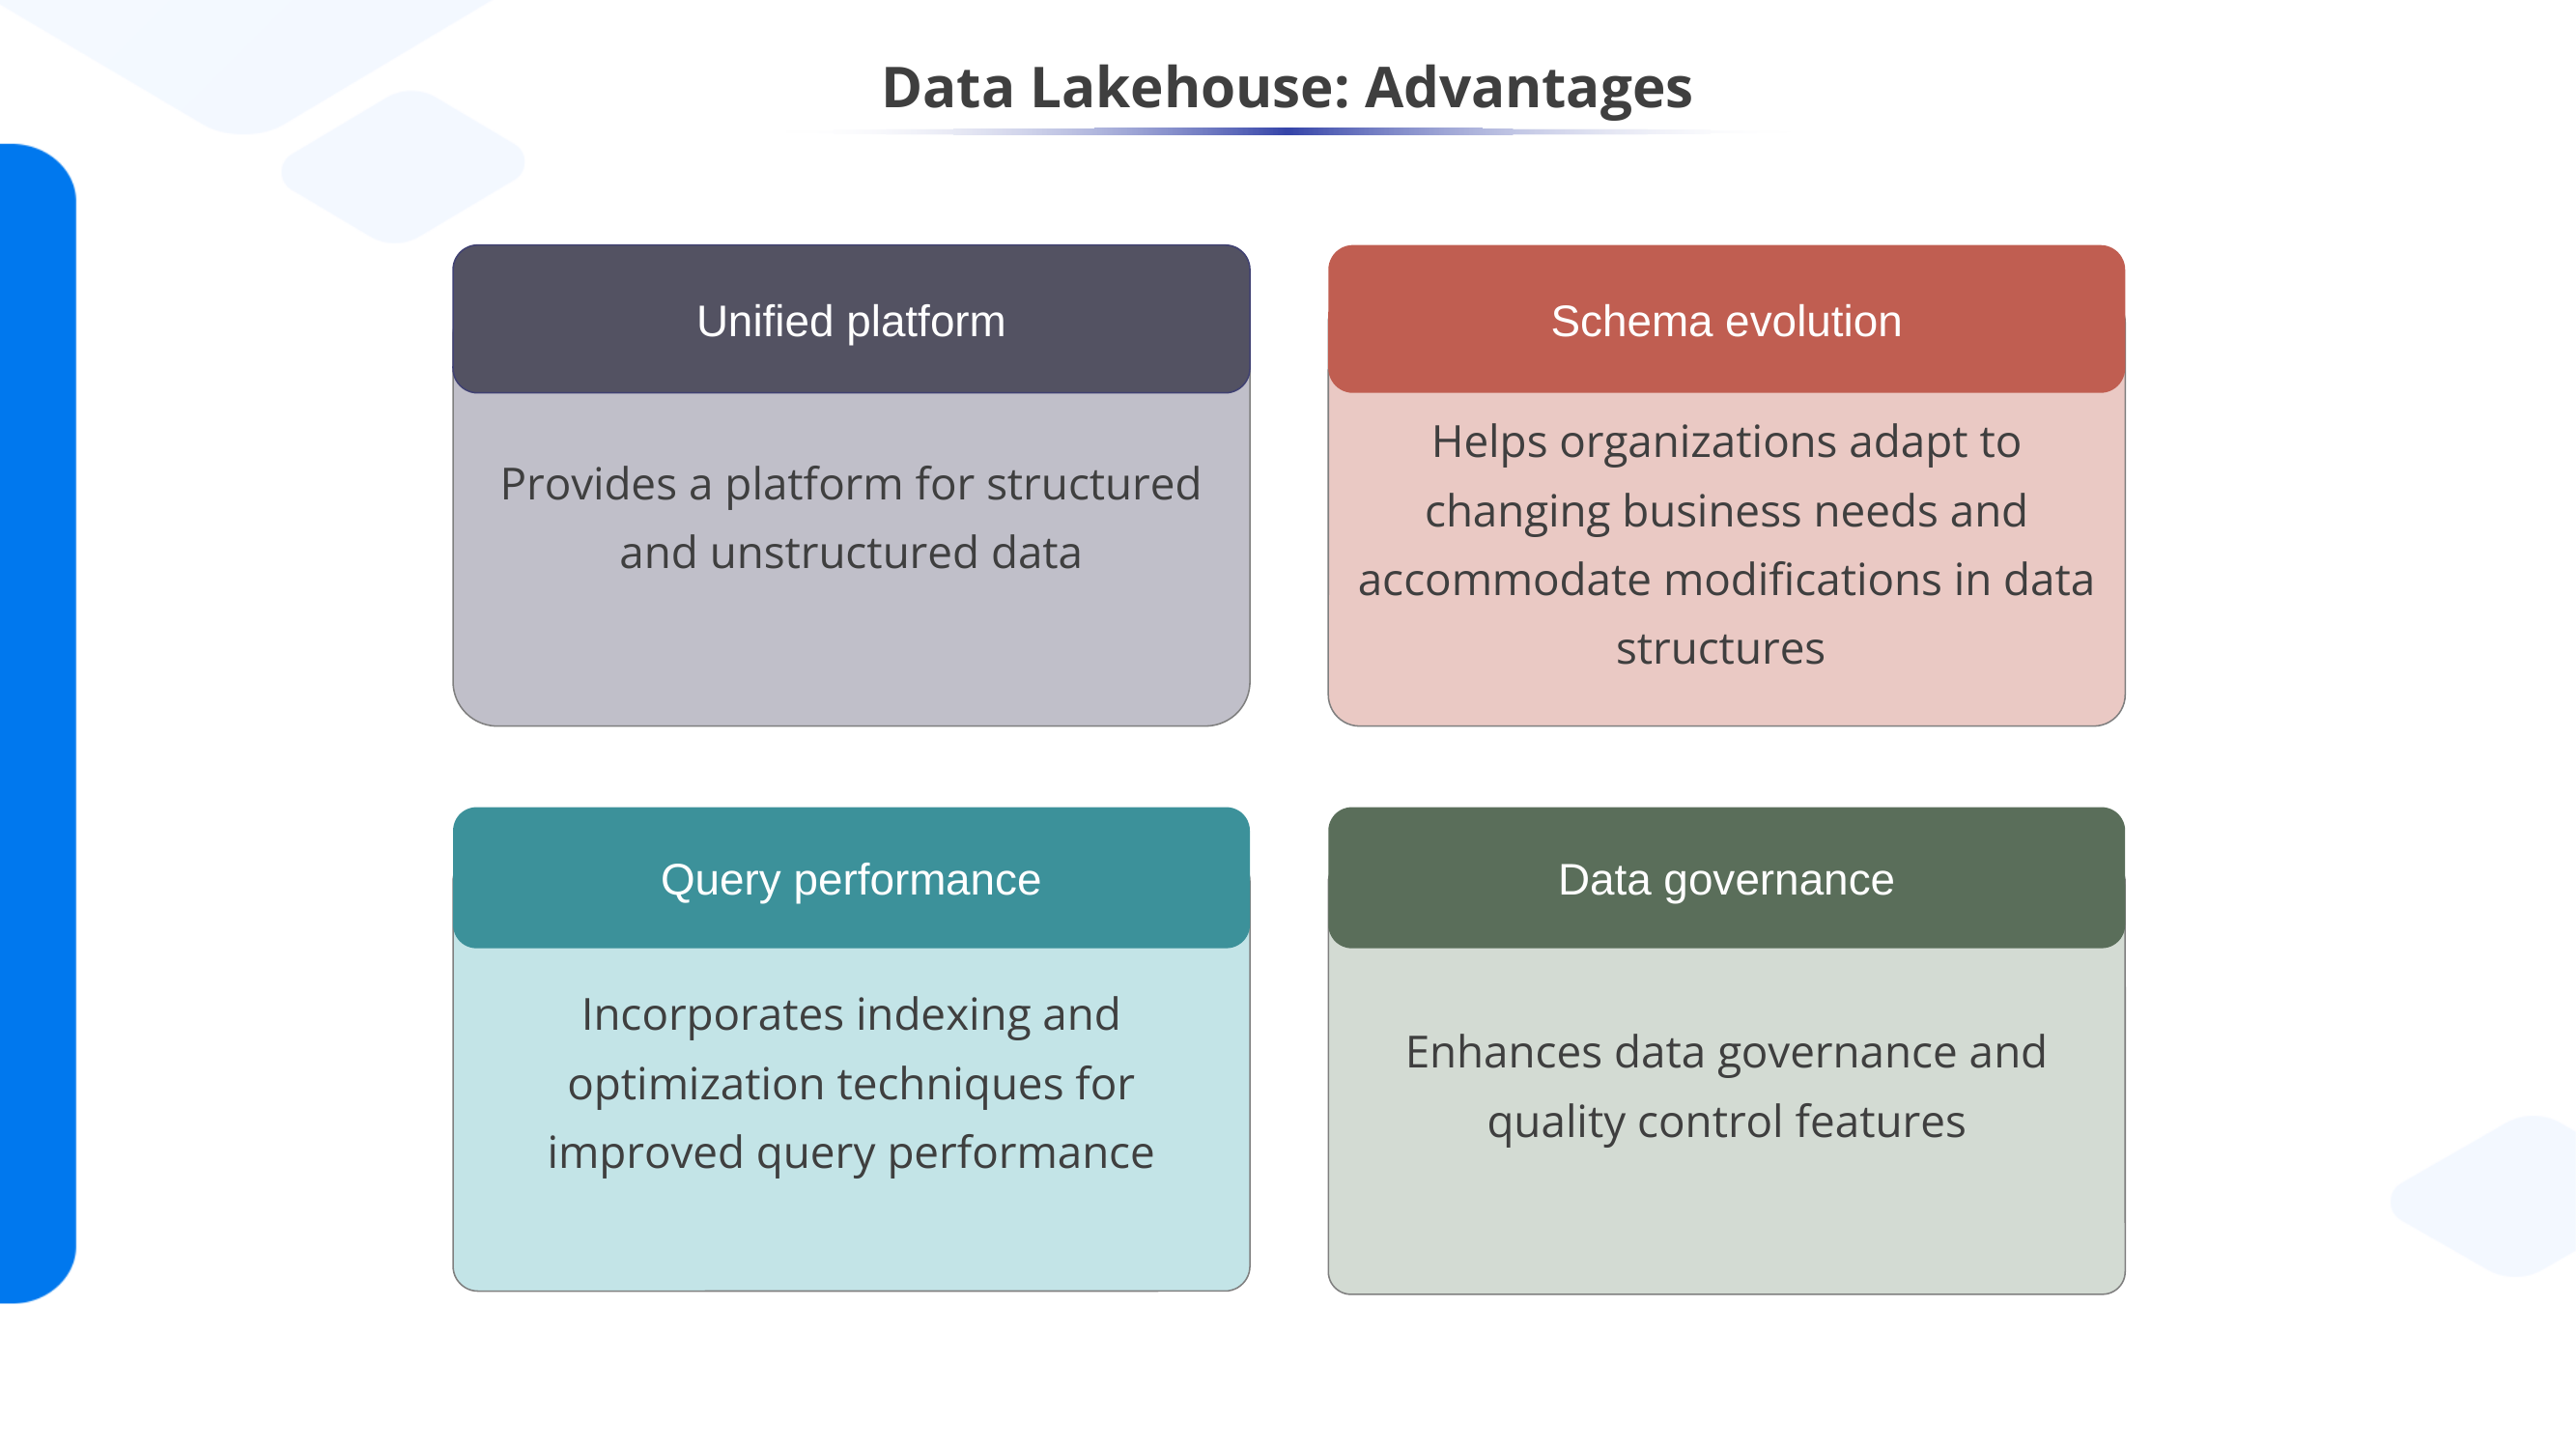

# Data Lakehouse: Advantages

Unified platform
Schema evolution
Provides a platform for structured and unstructured data

Helps organizations adapt to changing business needs and accommodate modifications in data structures
Data governance
Query performance
Incorporates indexing and optimization techniques for improved query performance
Enhances data governance and quality control features